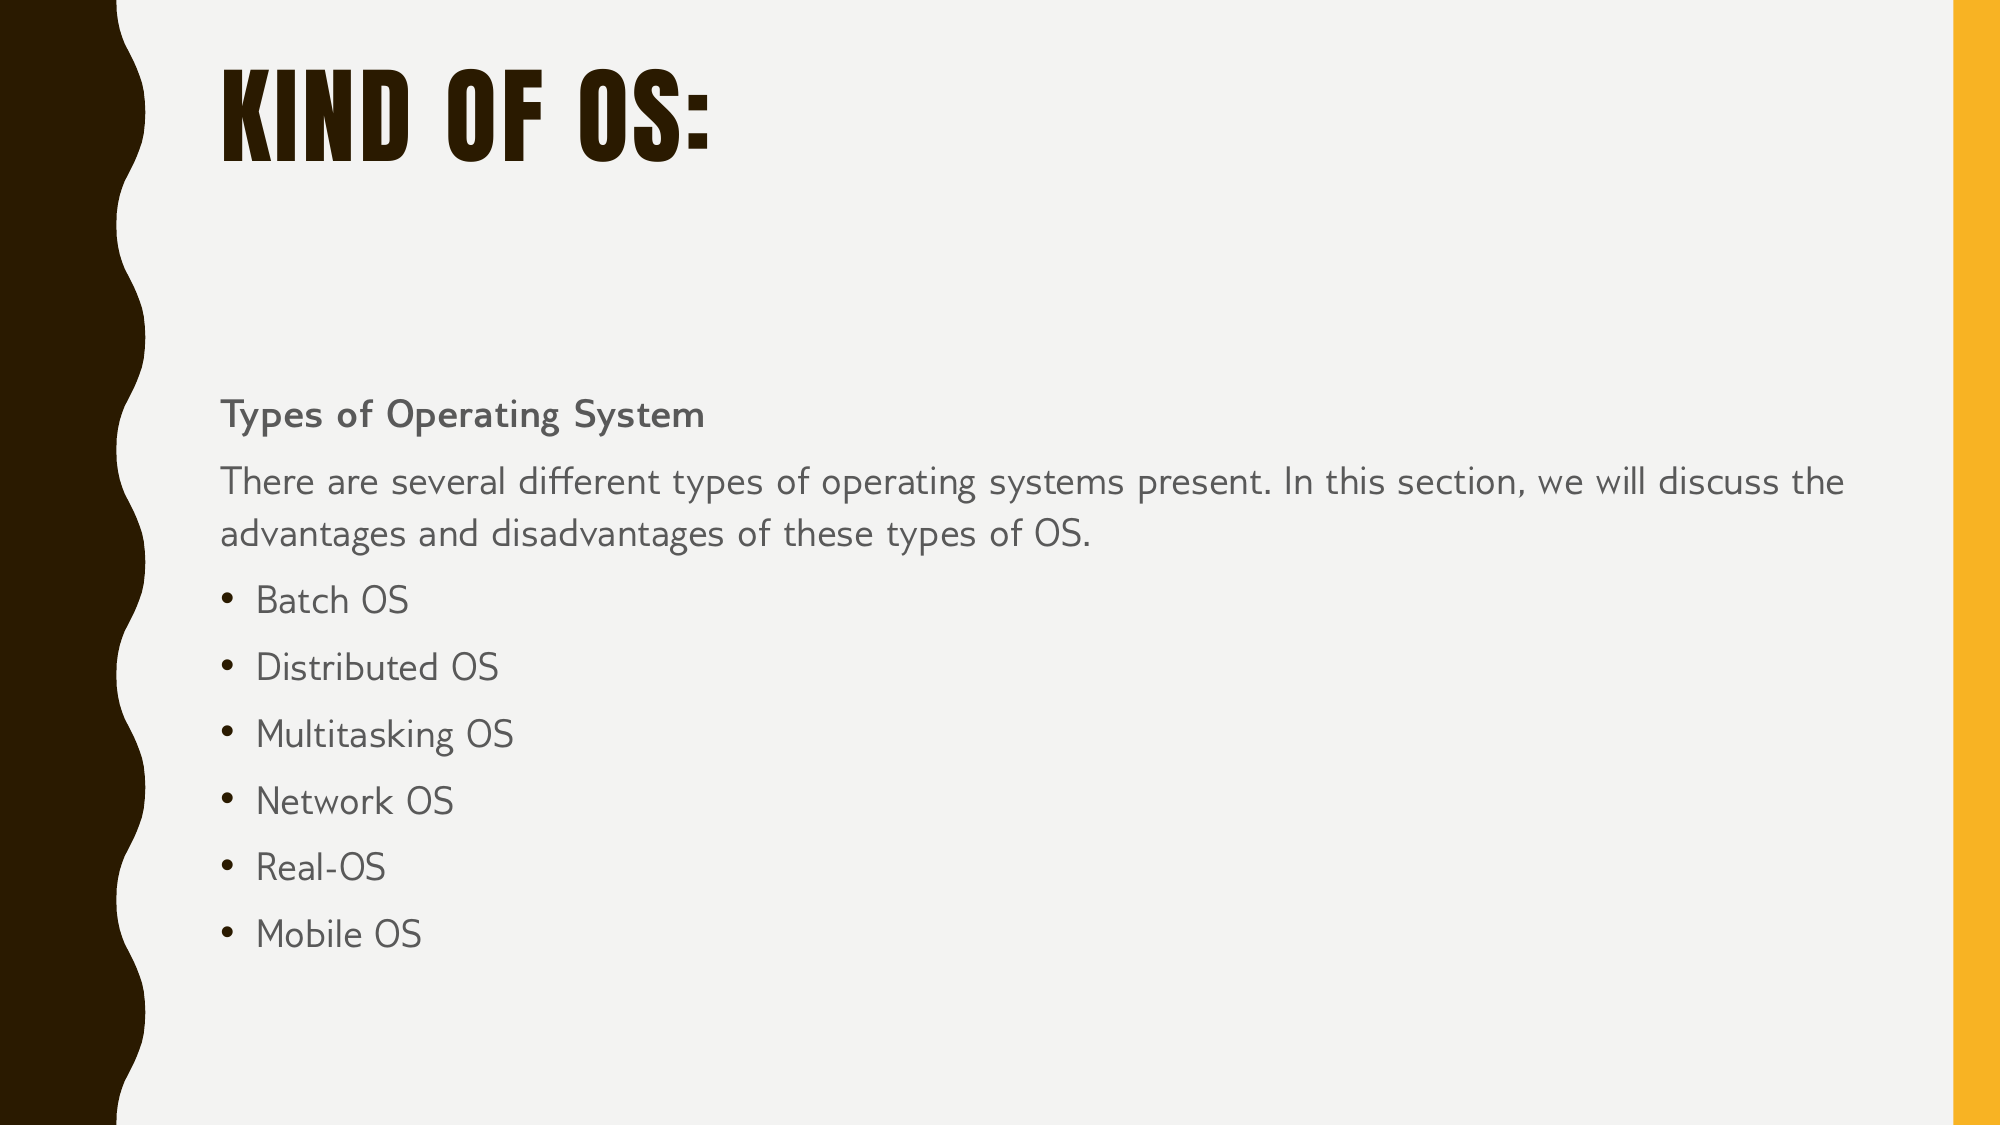

# Kind of os:
Types of Operating System
There are several different types of operating systems present. In this section, we will discuss the advantages and disadvantages of these types of OS.
Batch OS
Distributed OS
Multitasking OS
Network OS
Real-OS
Mobile OS